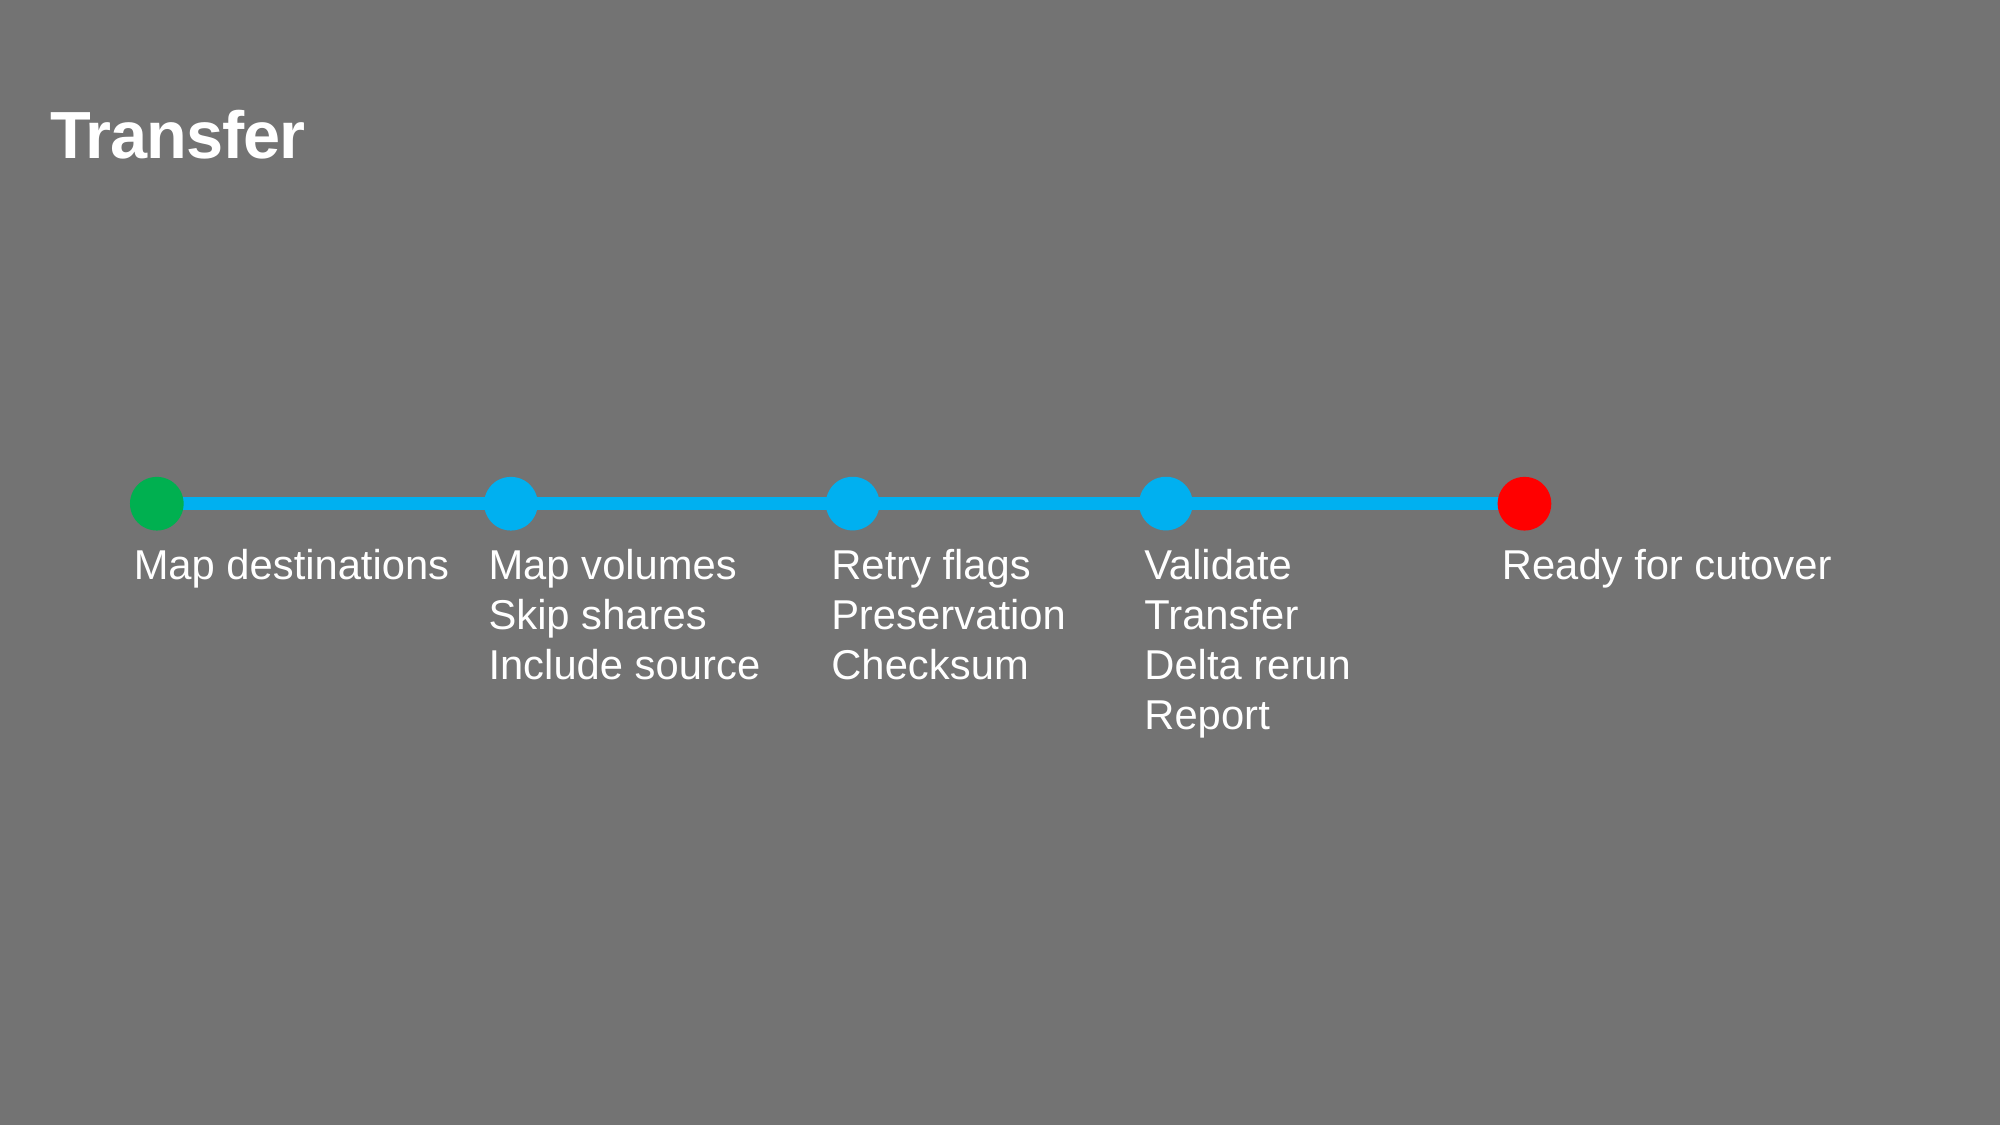

# Transfer

Retry flags
Preservation
Checksum

Validate
Transfer
Delta rerun
Report

Map destinations

Map volumes
Skip shares
Include source

Ready for cutover